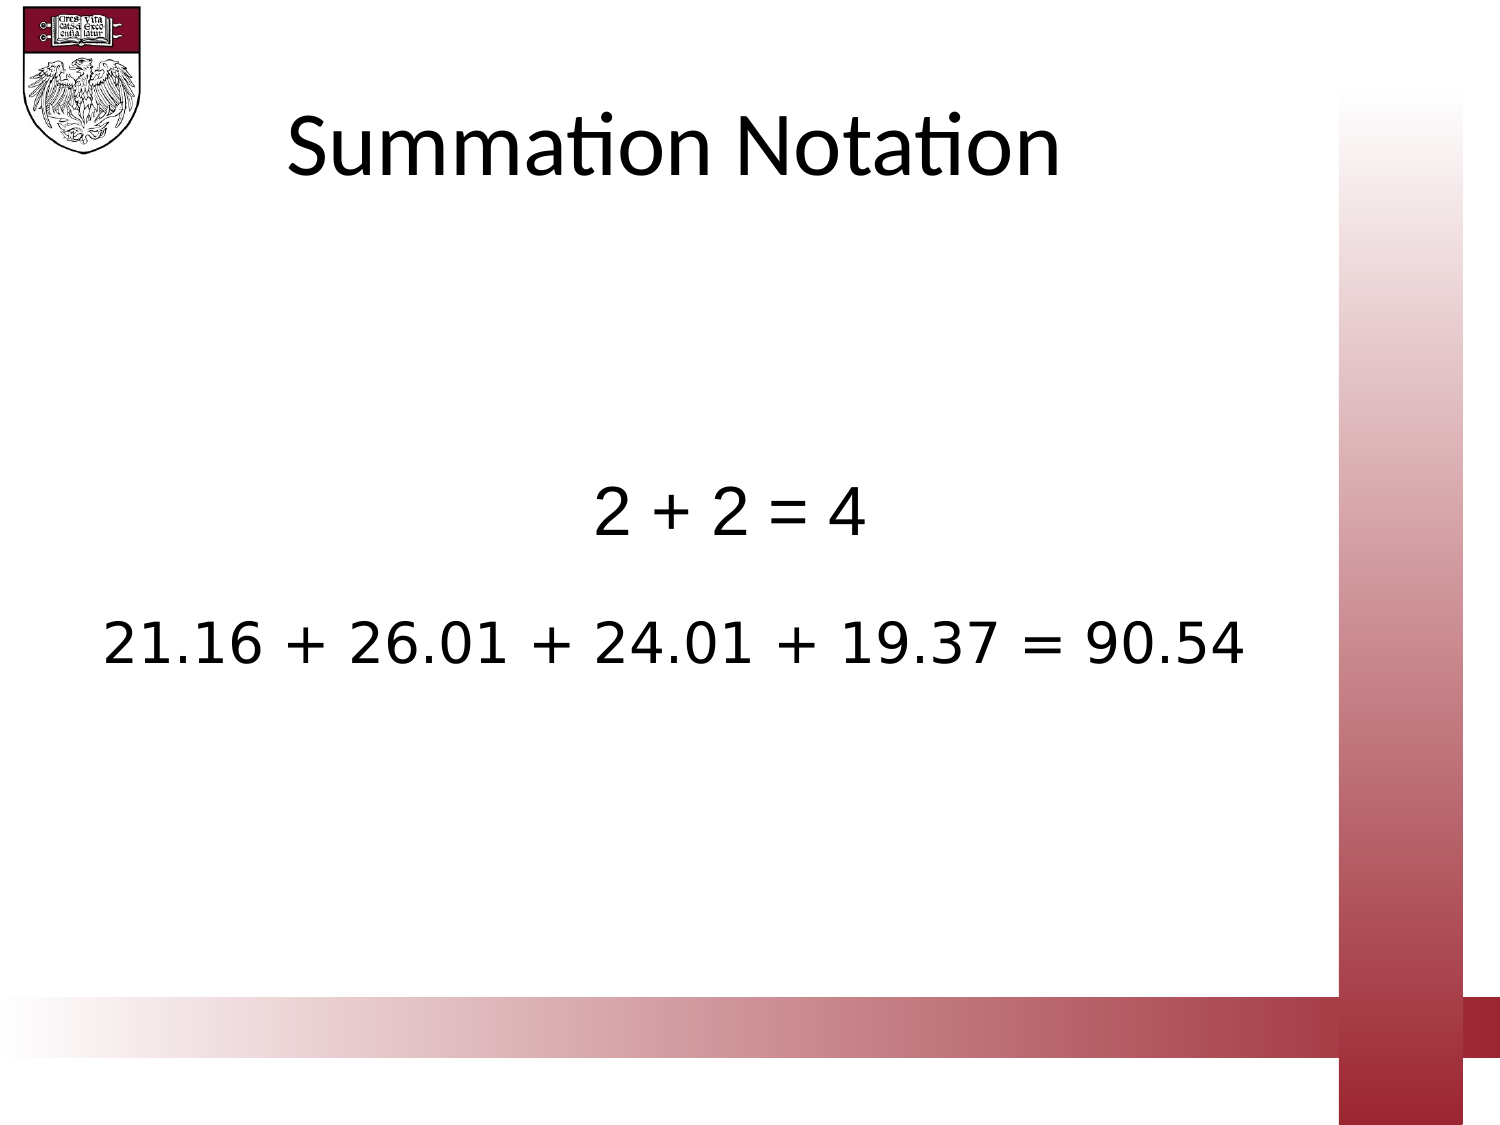

Summation Notation
2 + 2 = 4
21.16 + 26.01 + 24.01 + 19.37 = 90.54